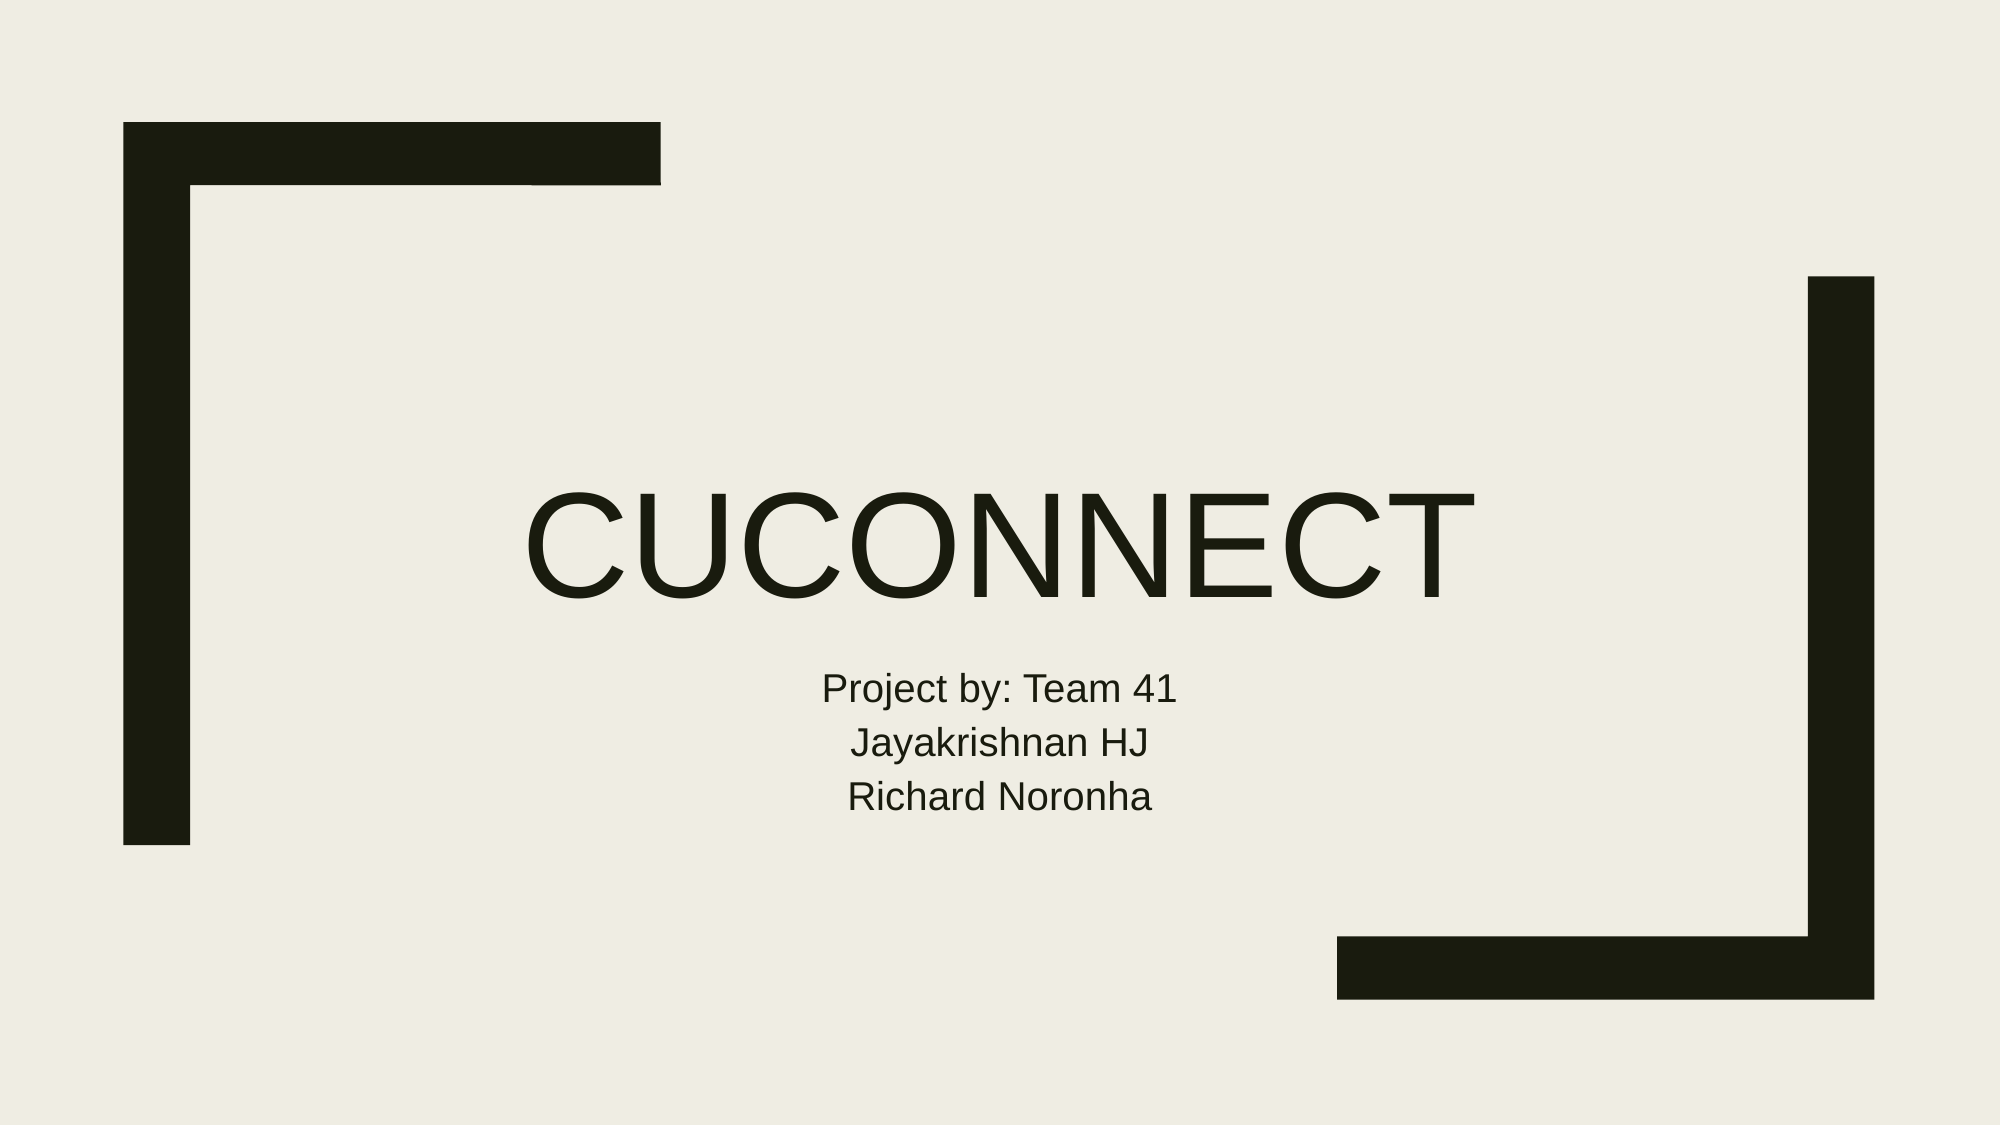

# CucONNECT
Project by: Team 41
Jayakrishnan HJ
Richard Noronha